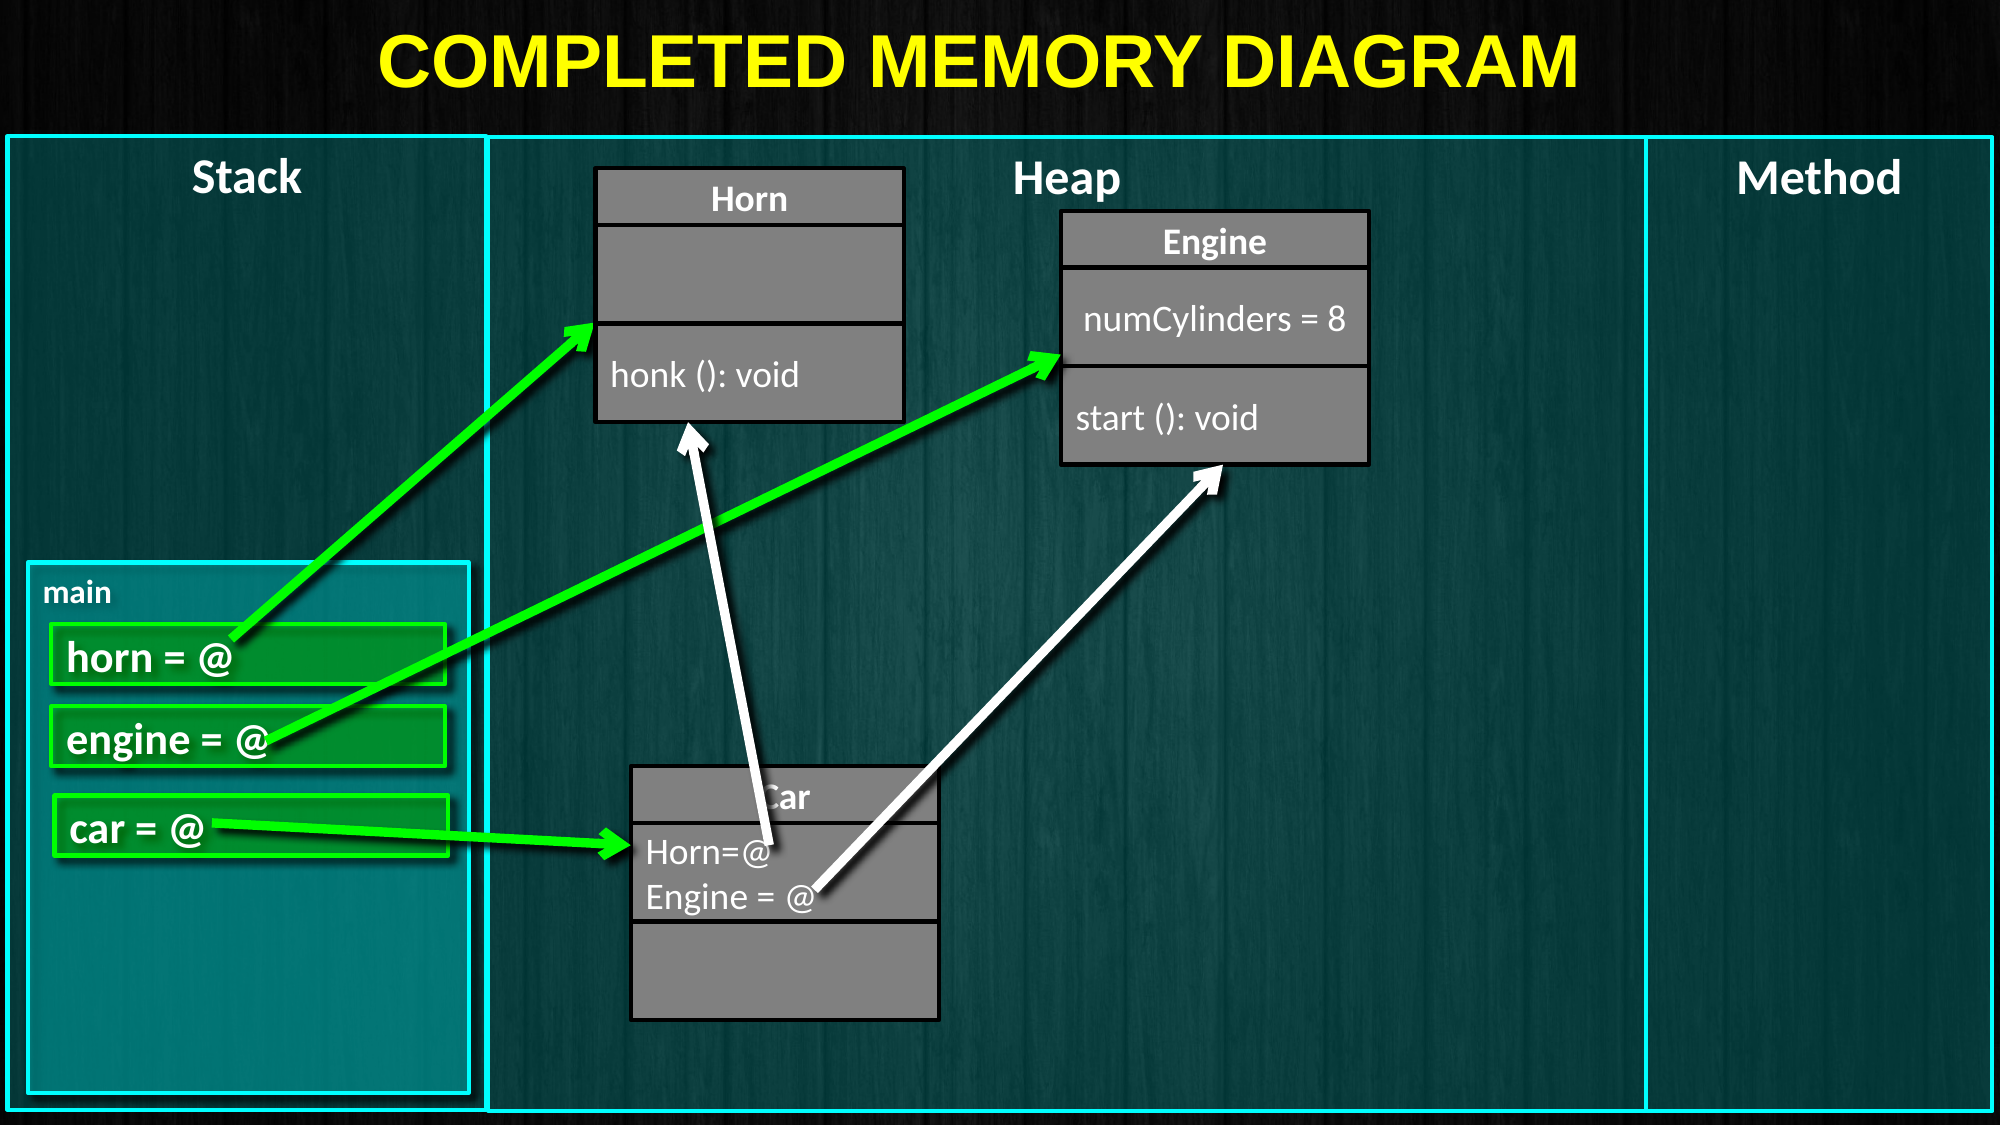

Completed Memory diagram
Horn

honk (): void
Engine
numCylinders = 8
start (): void
main
horn = @
engine = @
Car
Horn=@
Engine = @

car = @